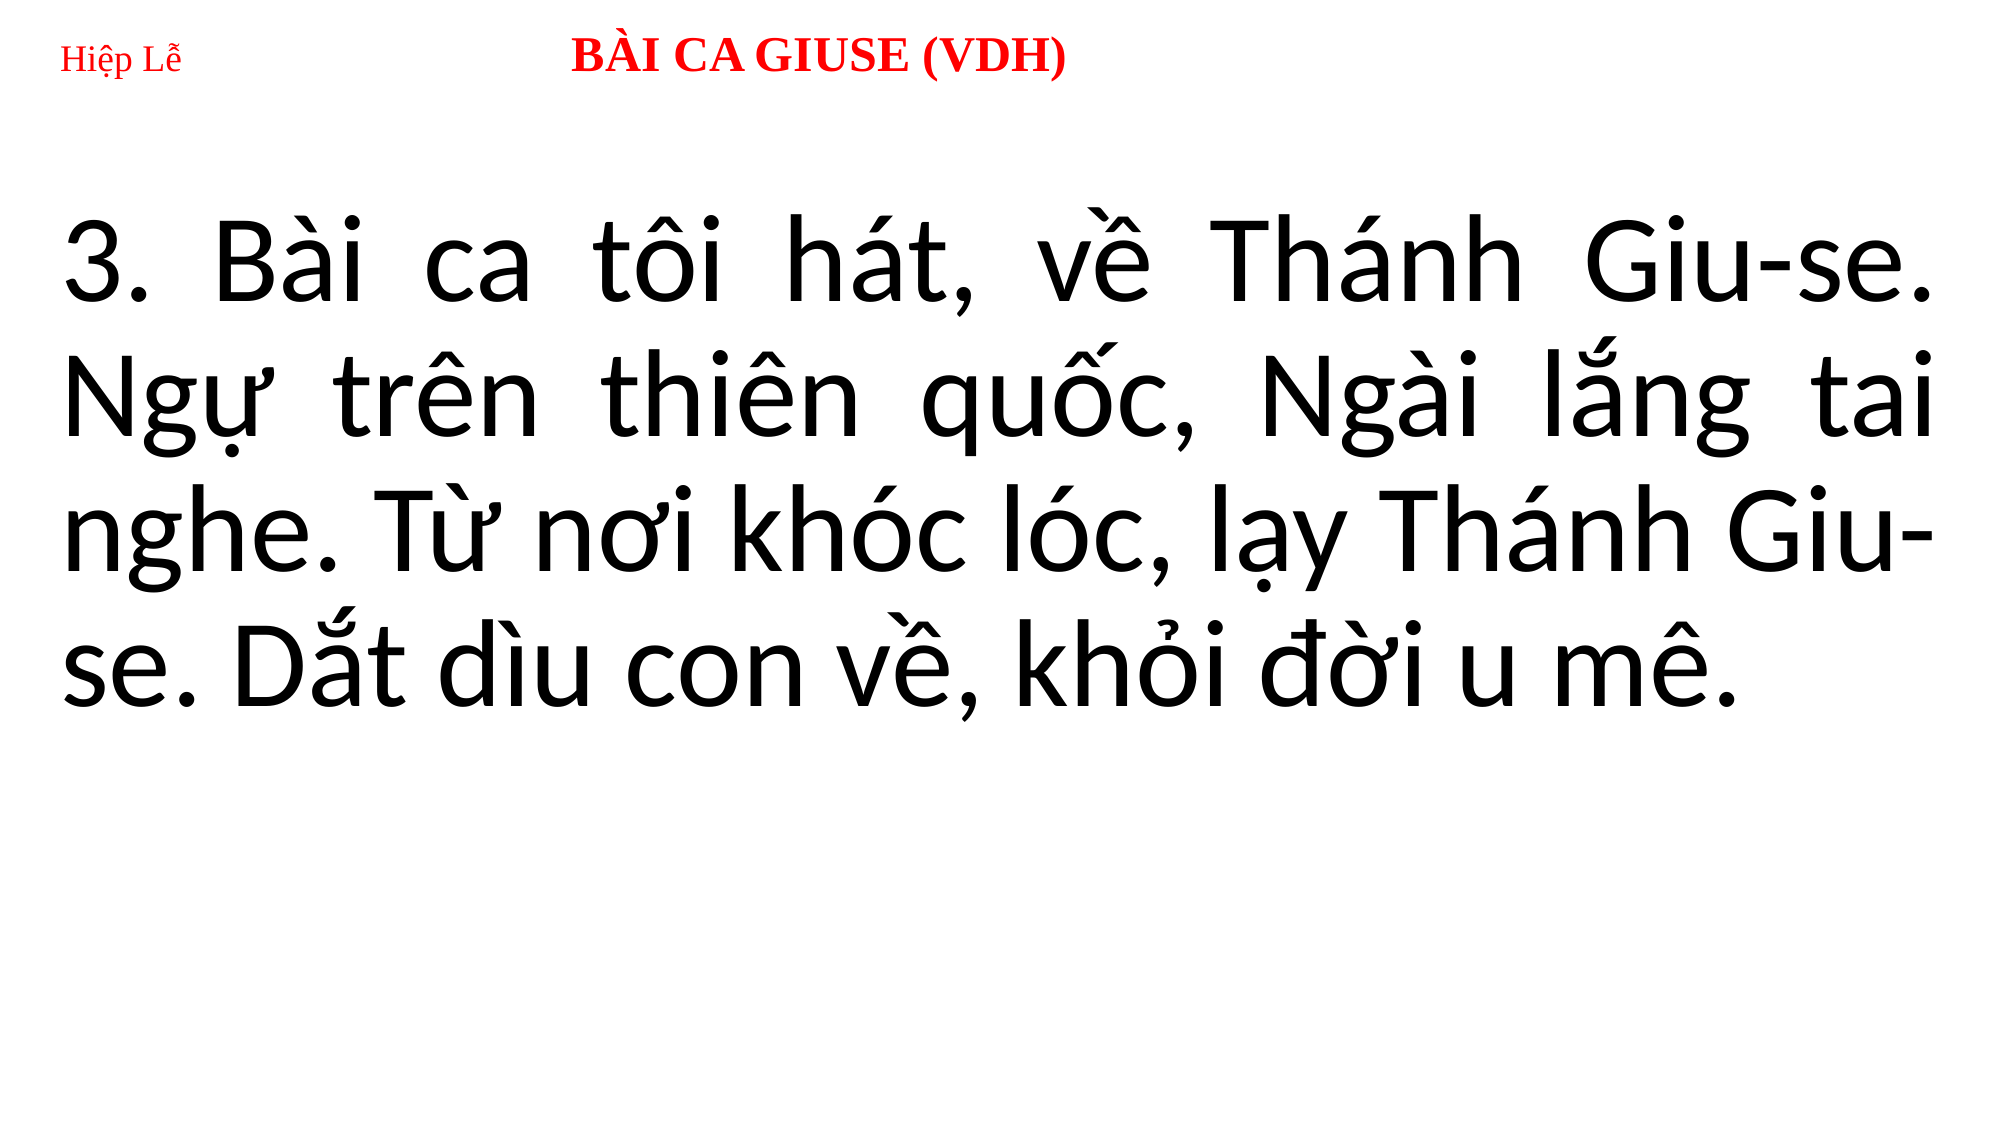

# Hiệp Lễ                                         BÀI CA GIUSE (VDH)
3. Bài ca tôi hát, về Thánh Giu-se. Ngự trên thiên quốc, Ngài lắng tai nghe. Từ nơi khóc lóc, lạy Thánh Giu-se. Dắt dìu con về, khỏi đời u mê.